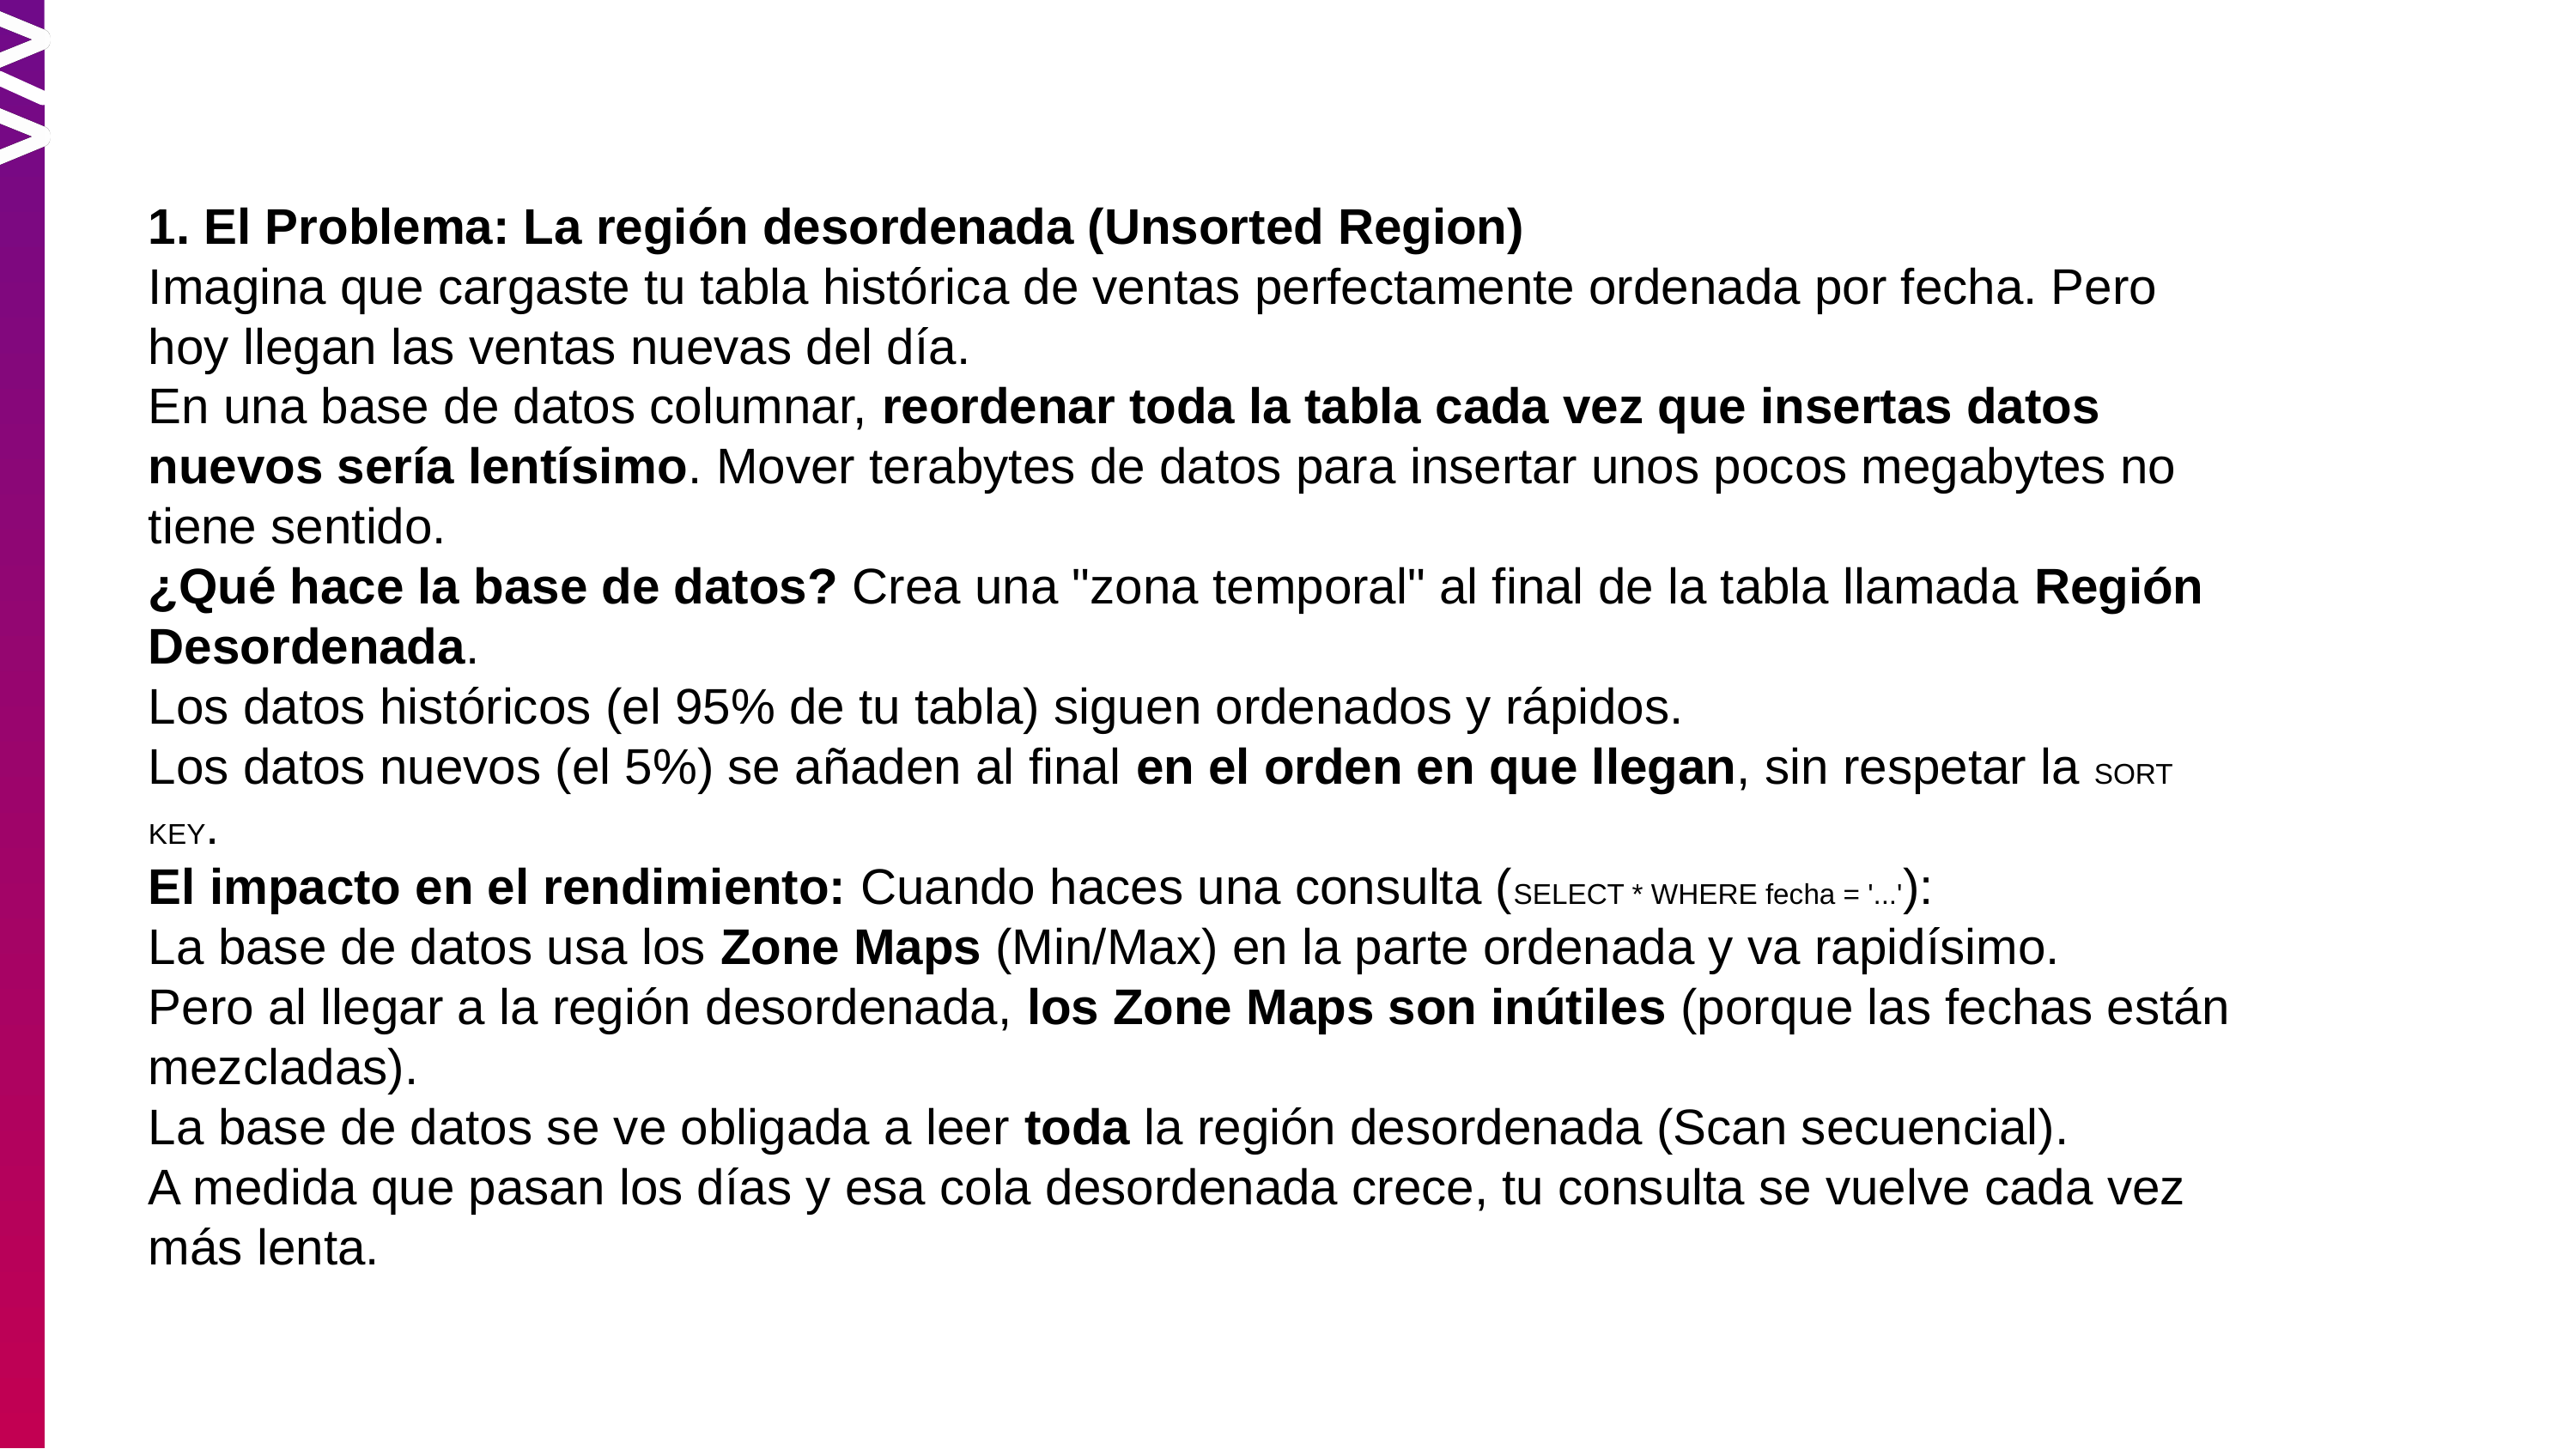

1. El Problema: La región desordenada (Unsorted Region)
Imagina que cargaste tu tabla histórica de ventas perfectamente ordenada por fecha. Pero hoy llegan las ventas nuevas del día.
En una base de datos columnar, reordenar toda la tabla cada vez que insertas datos nuevos sería lentísimo. Mover terabytes de datos para insertar unos pocos megabytes no tiene sentido.
¿Qué hace la base de datos? Crea una "zona temporal" al final de la tabla llamada Región Desordenada.
Los datos históricos (el 95% de tu tabla) siguen ordenados y rápidos.
Los datos nuevos (el 5%) se añaden al final en el orden en que llegan, sin respetar la SORT KEY.
El impacto en el rendimiento: Cuando haces una consulta (SELECT * WHERE fecha = '...'):
La base de datos usa los Zone Maps (Min/Max) en la parte ordenada y va rapidísimo.
Pero al llegar a la región desordenada, los Zone Maps son inútiles (porque las fechas están mezcladas).
La base de datos se ve obligada a leer toda la región desordenada (Scan secuencial).
A medida que pasan los días y esa cola desordenada crece, tu consulta se vuelve cada vez más lenta.